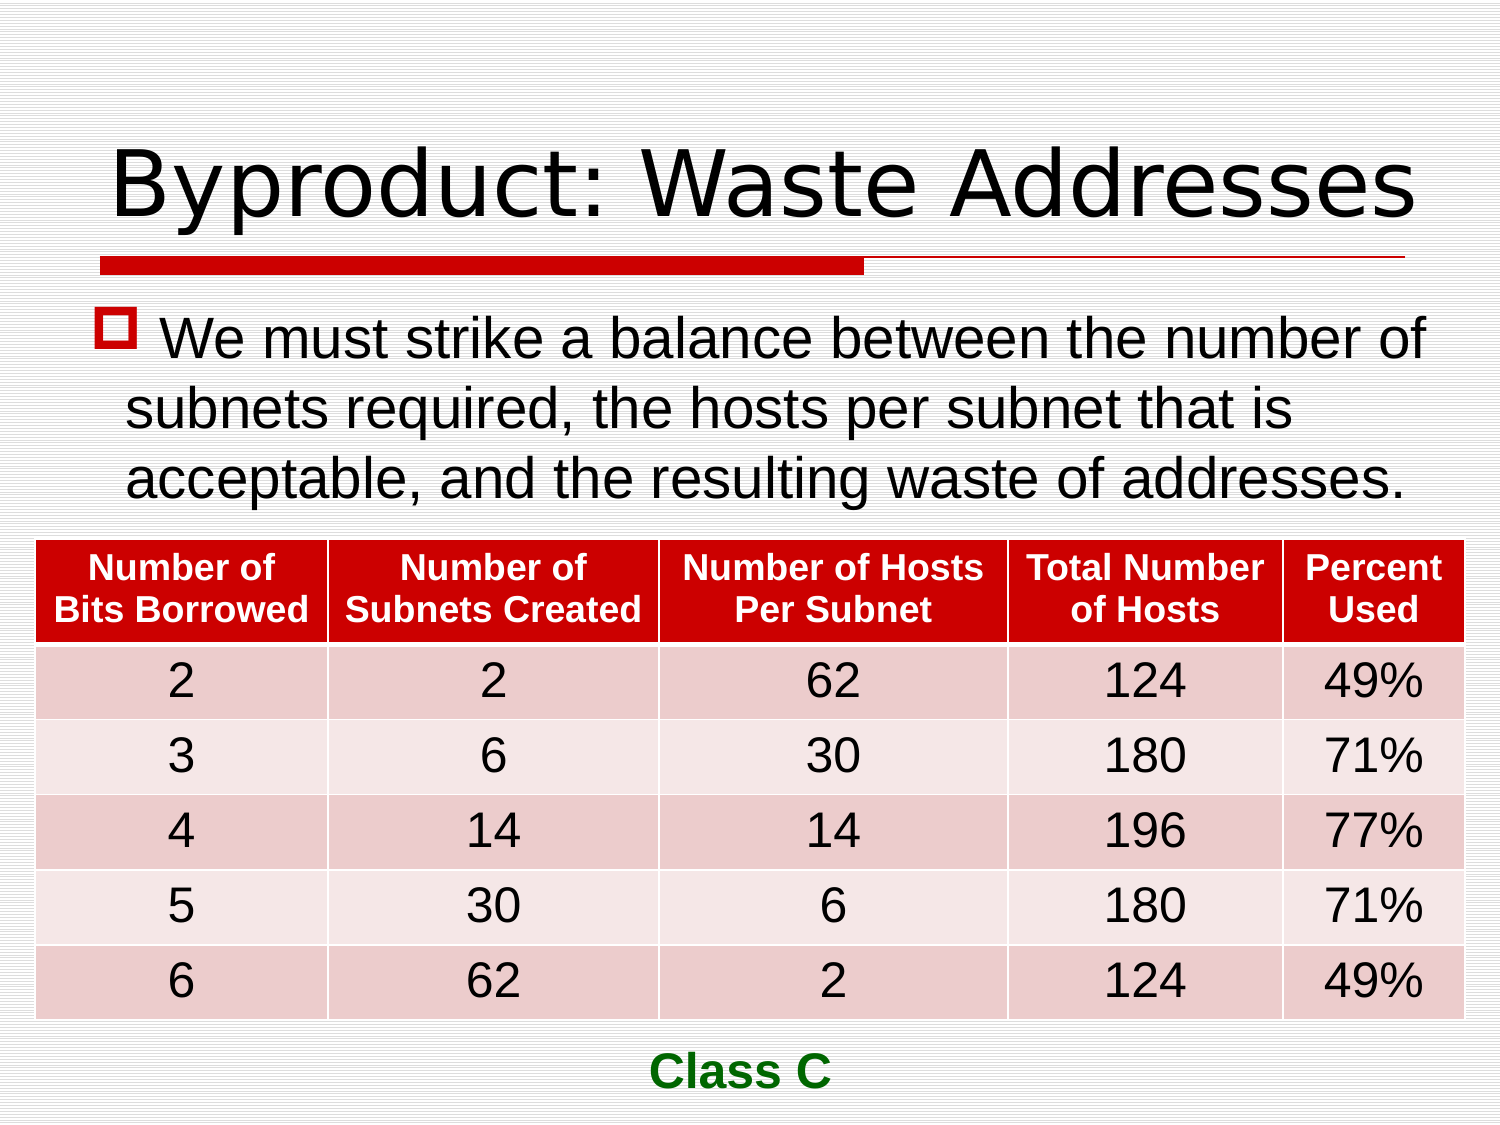

Byproduct: Waste Addresses
 We must strike a balance between the number of subnets required, the hosts per subnet that is acceptable, and the resulting waste of addresses.
| Number of Bits Borrowed | Number of Subnets Created | Number of Hosts Per Subnet | Total Number of Hosts | Percent Used |
| --- | --- | --- | --- | --- |
| 2 | 2 | 62 | 124 | 49% |
| 3 | 6 | 30 | 180 | 71% |
| 4 | 14 | 14 | 196 | 77% |
| 5 | 30 | 6 | 180 | 71% |
| 6 | 62 | 2 | 124 | 49% |
Class C